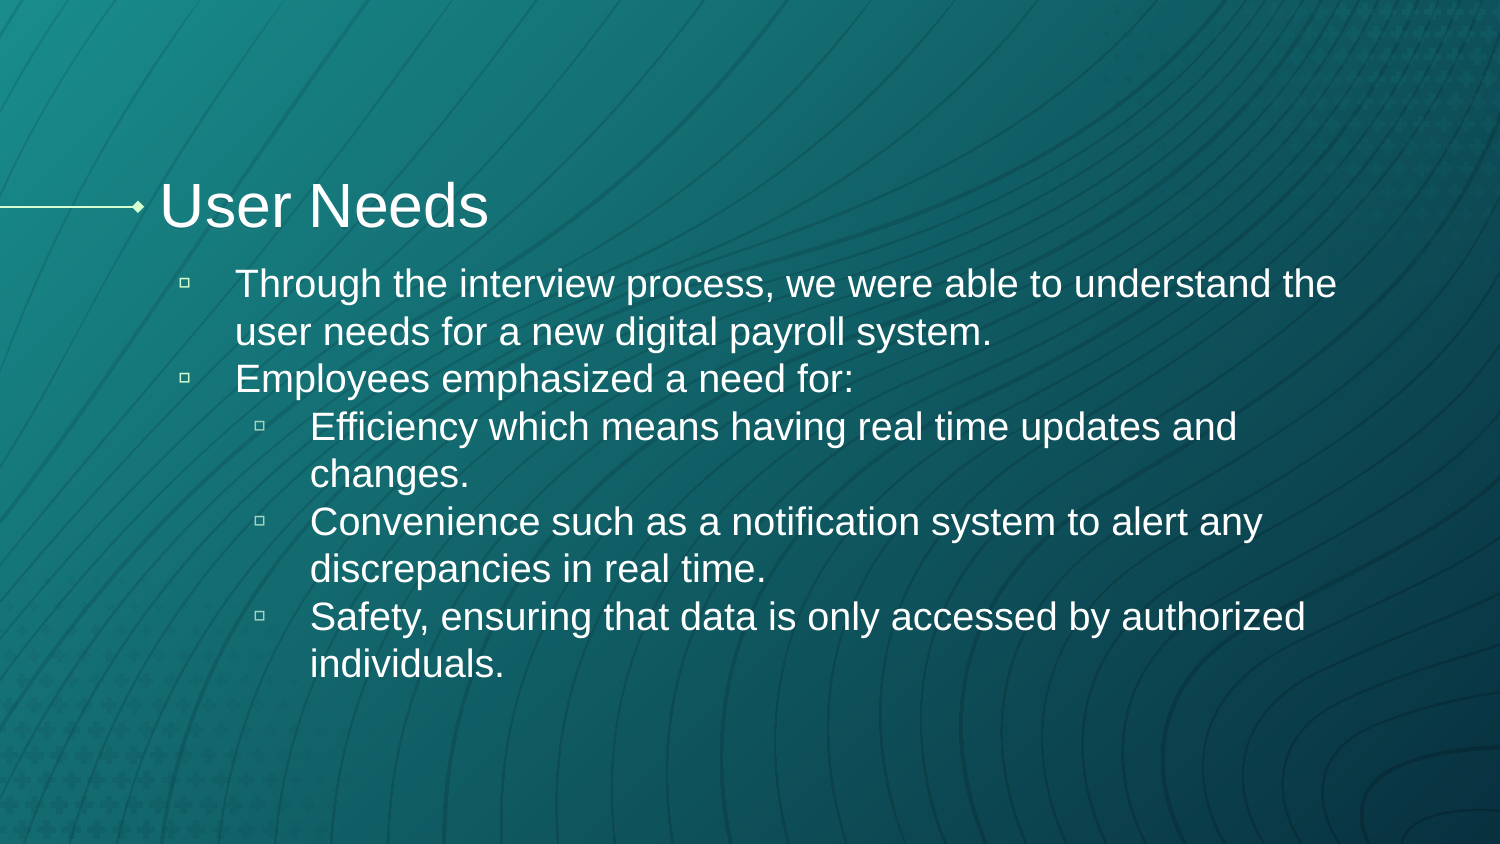

# User Needs
Through the interview process, we were able to understand the user needs for a new digital payroll system.
Employees emphasized a need for:
Efficiency which means having real time updates and changes.
Convenience such as a notification system to alert any discrepancies in real time.
Safety, ensuring that data is only accessed by authorized individuals.